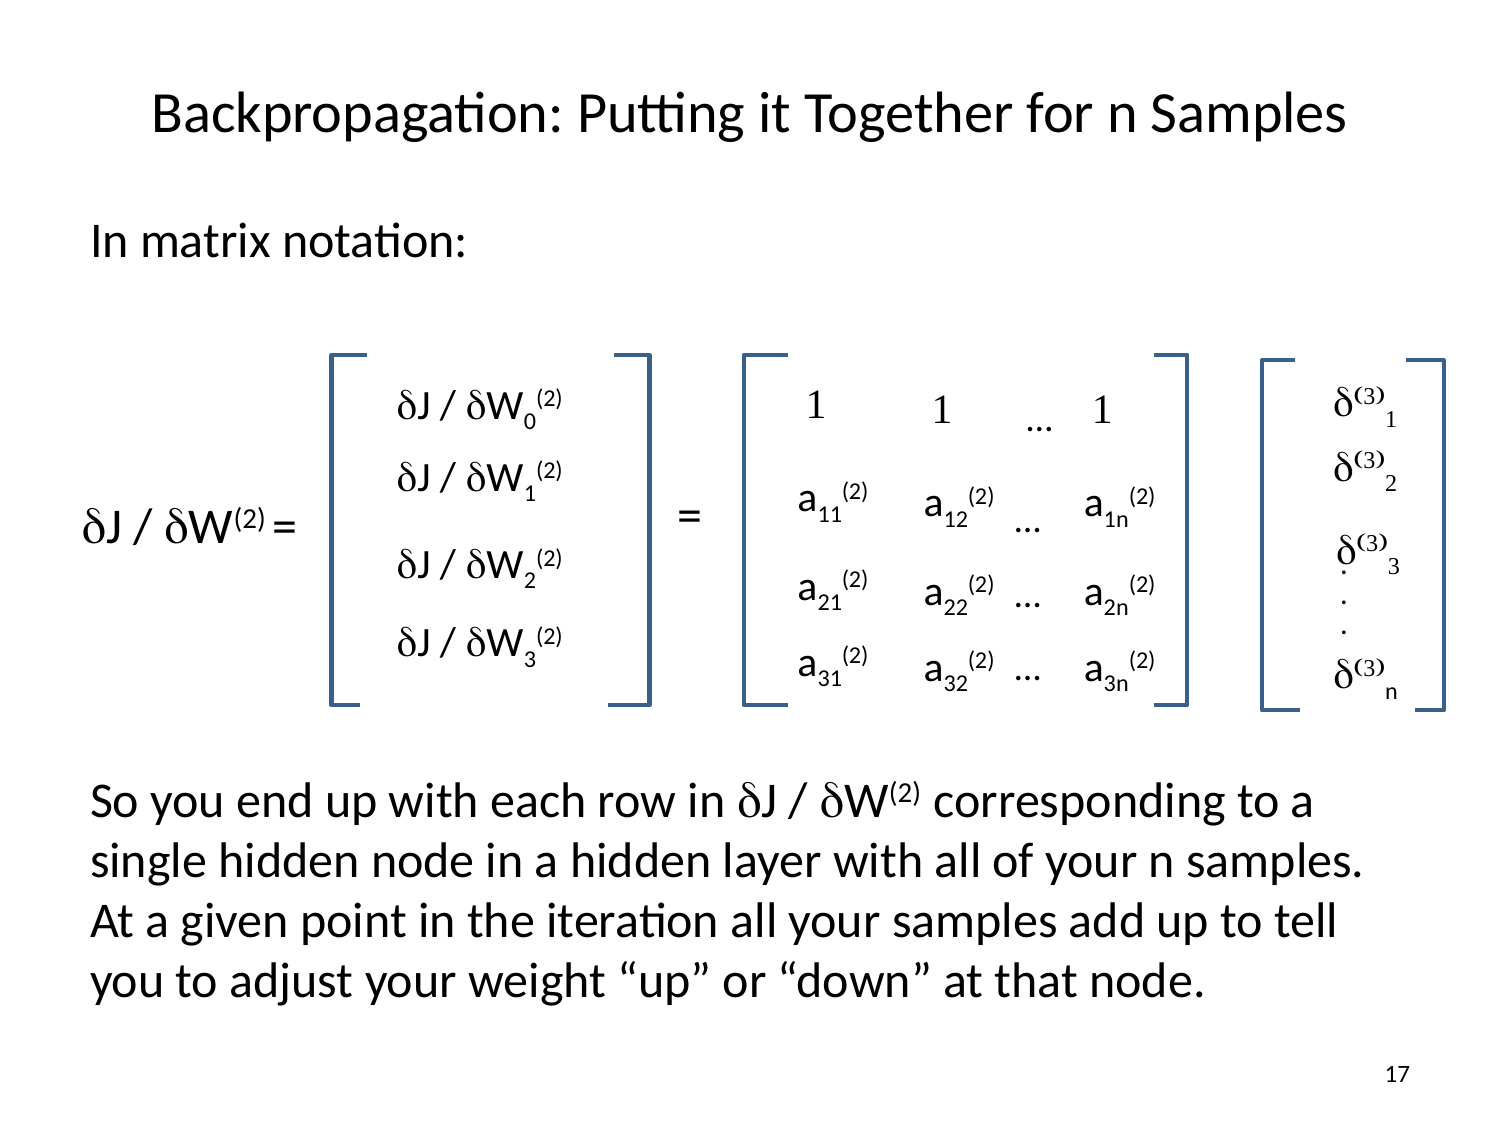

# Backpropagation: Putting it Together for n Samples
In matrix notation:

So you end up with each row in δJ / δW(2)  corresponding to a single hidden node in a hidden layer with all of your n samples. At a given point in the iteration all your samples add up to tell you to adjust your weight “up” or “down” at that node.

δ(3)1
1
δJ / δW0(2)
1
1
…
δ(3)2
δJ / δW1(2)
a11(2)
a12(2)
a1n(2)
=
δJ / δW(2) =
…
δ(3)3

δJ / δW2(2)
.
.
.
a21(2)
a22(2)
a2n(2)
…
δJ / δW3(2)
a31(2)
a32(2)
a3n(2)
…
δ(3)n

17